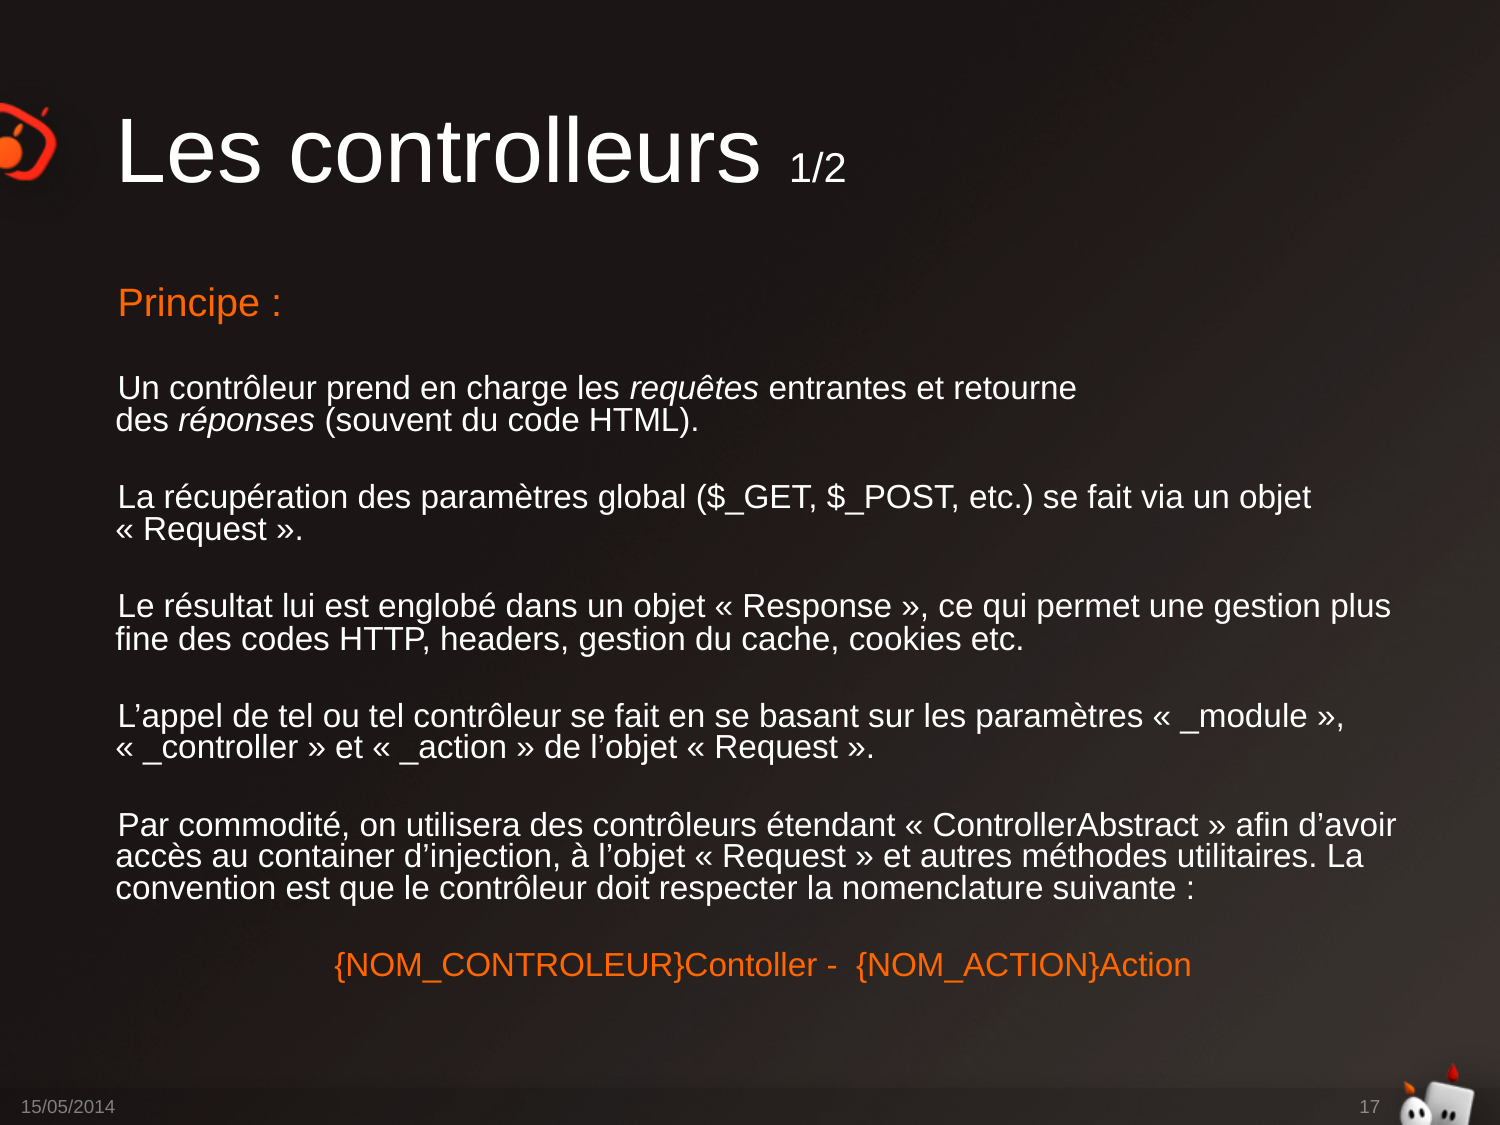

# Les controlleurs 1/2
Principe :

Un contrôleur prend en charge les requêtes entrantes et retourne des réponses (souvent du code HTML).

La récupération des paramètres global ($_GET, $_POST, etc.) se fait via un objet « Request ».

Le résultat lui est englobé dans un objet « Response », ce qui permet une gestion plus fine des codes HTTP, headers, gestion du cache, cookies etc.

L’appel de tel ou tel contrôleur se fait en se basant sur les paramètres « _module », « _controller » et « _action » de l’objet « Request ».

Par commodité, on utilisera des contrôleurs étendant « ControllerAbstract » afin d’avoir accès au container d’injection, à l’objet « Request » et autres méthodes utilitaires. La convention est que le contrôleur doit respecter la nomenclature suivante :

{NOM_CONTROLEUR}Contoller -  {NOM_ACTION}Action

15/05/2014
17